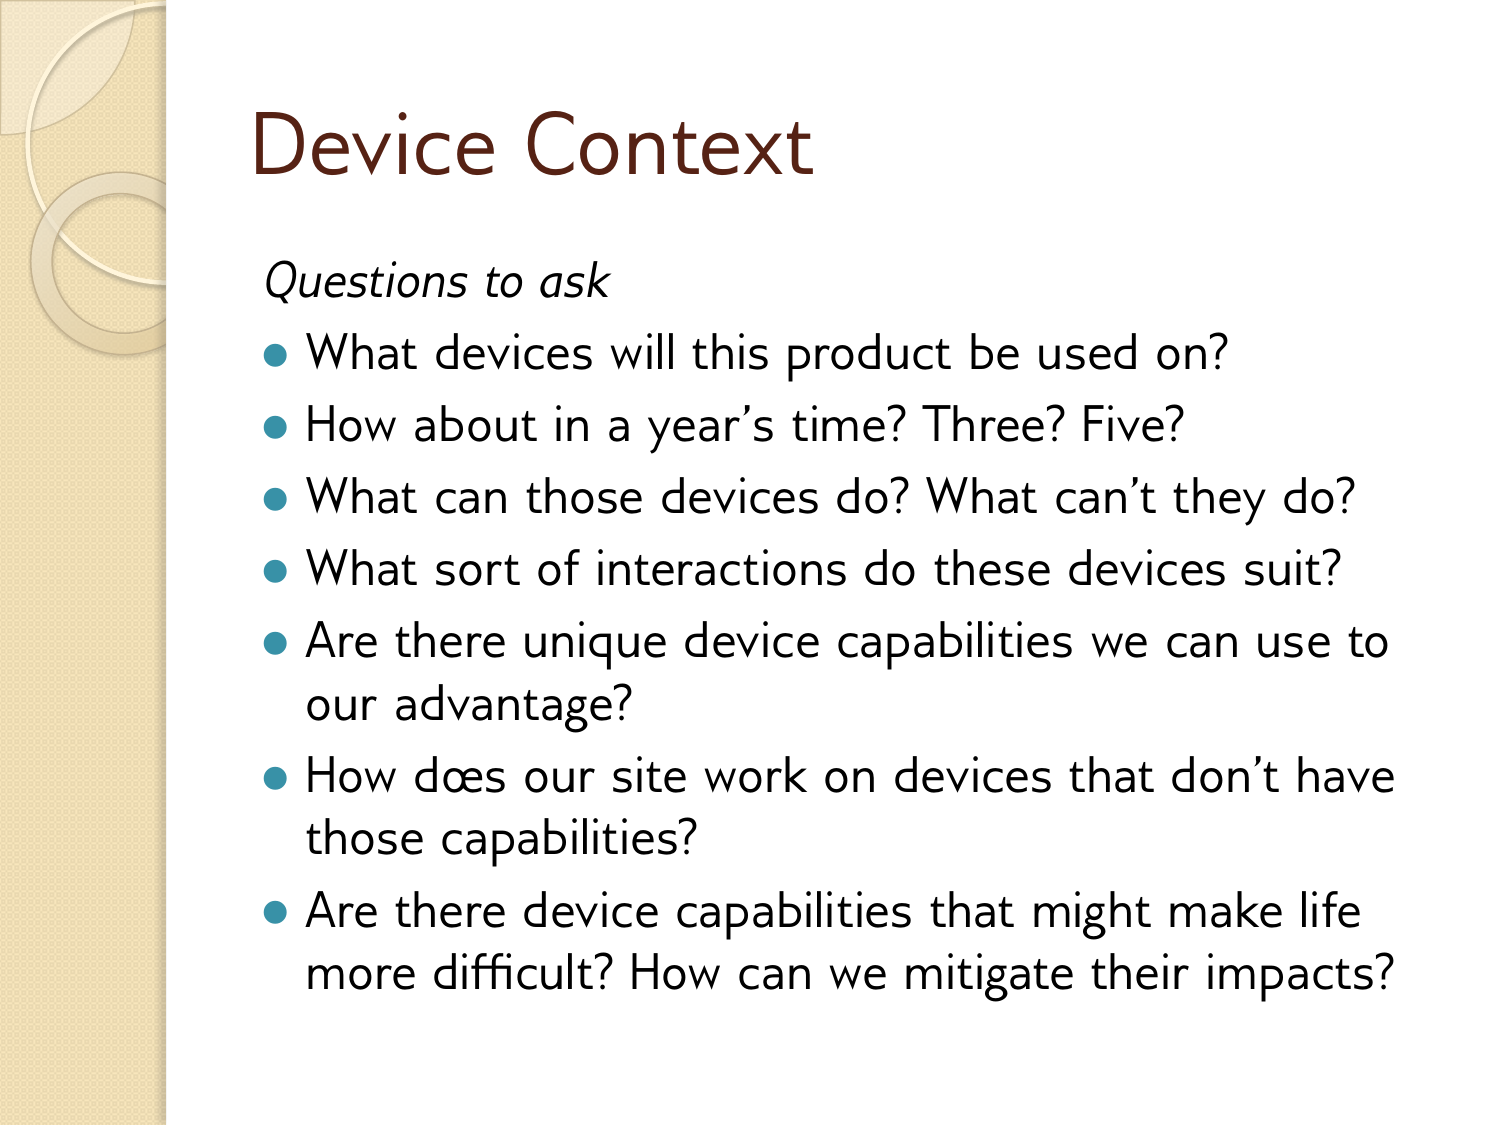

# Device Context
Questions to ask
What devices will this product be used on?
How about in a year’s time? Three? Five?
What can those devices do? What can’t they do?
What sort of interactions do these devices suit?
Are there unique device capabilities we can use to our advantage?
How does our site work on devices that don’t have those capabilities?
Are there device capabilities that might make life more difficult? How can we mitigate their impacts?